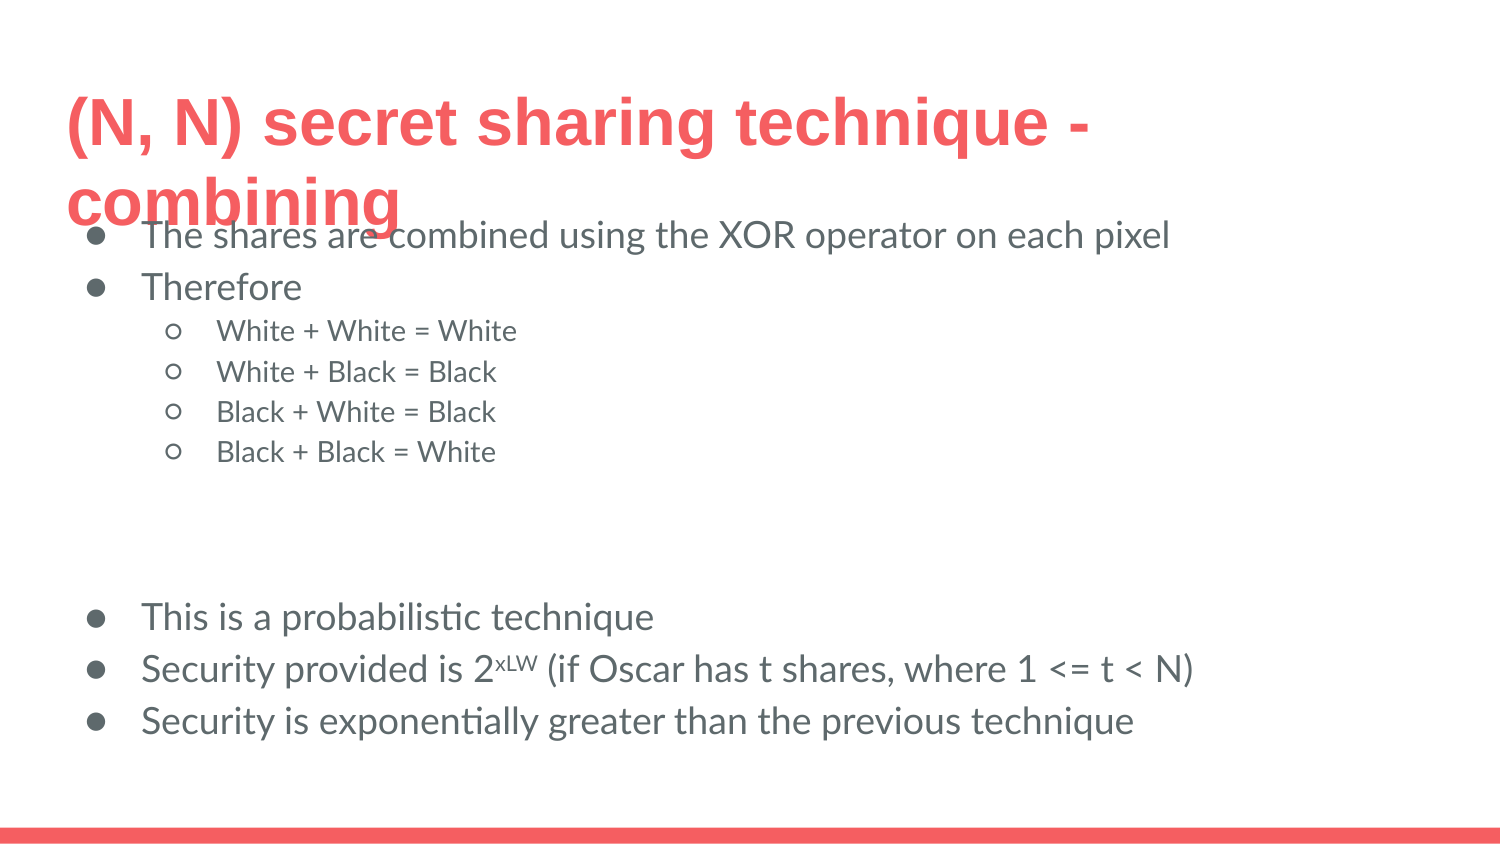

# (N, N) secret sharing technique - combining
The shares are combined using the XOR operator on each pixel
Therefore
White + White = White
White + Black = Black
Black + White = Black
Black + Black = White

This is a probabilistic technique
Security provided is 2xLW (if Oscar has t shares, where 1 <= t < N)
Security is exponentially greater than the previous technique